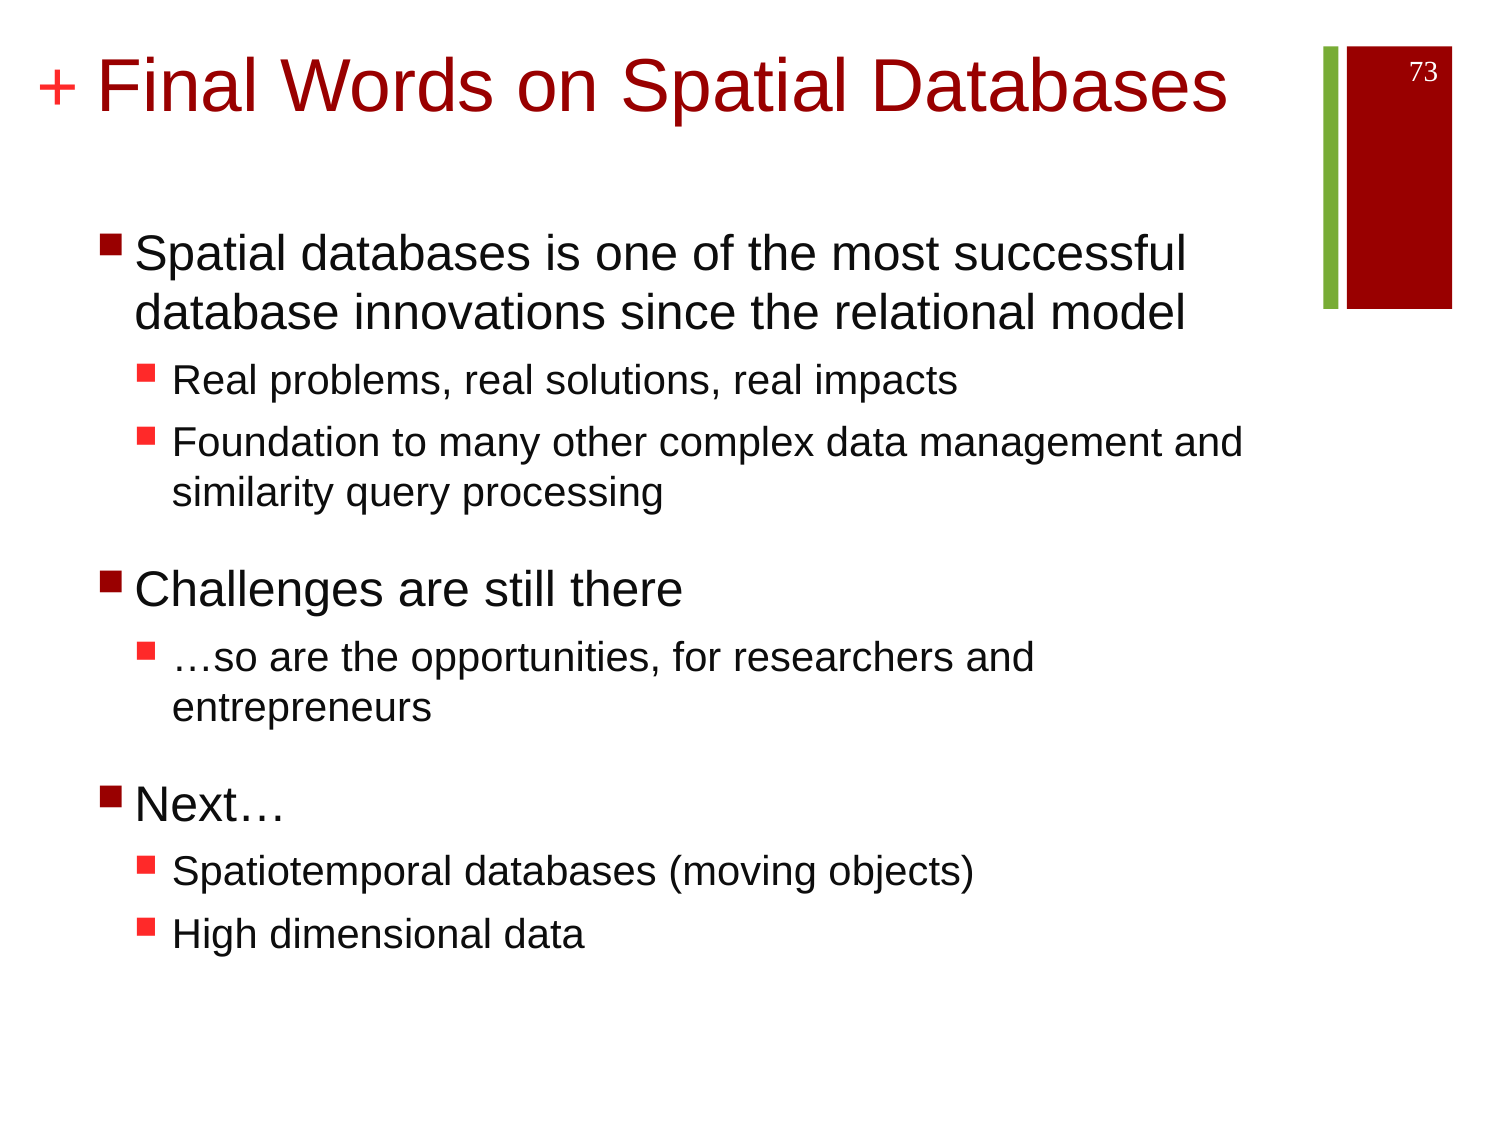

# Final Words on Spatial Databases
73
Spatial databases is one of the most successful database innovations since the relational model
Real problems, real solutions, real impacts
Foundation to many other complex data management and similarity query processing
Challenges are still there
…so are the opportunities, for researchers and entrepreneurs
Next…
Spatiotemporal databases (moving objects)
High dimensional data